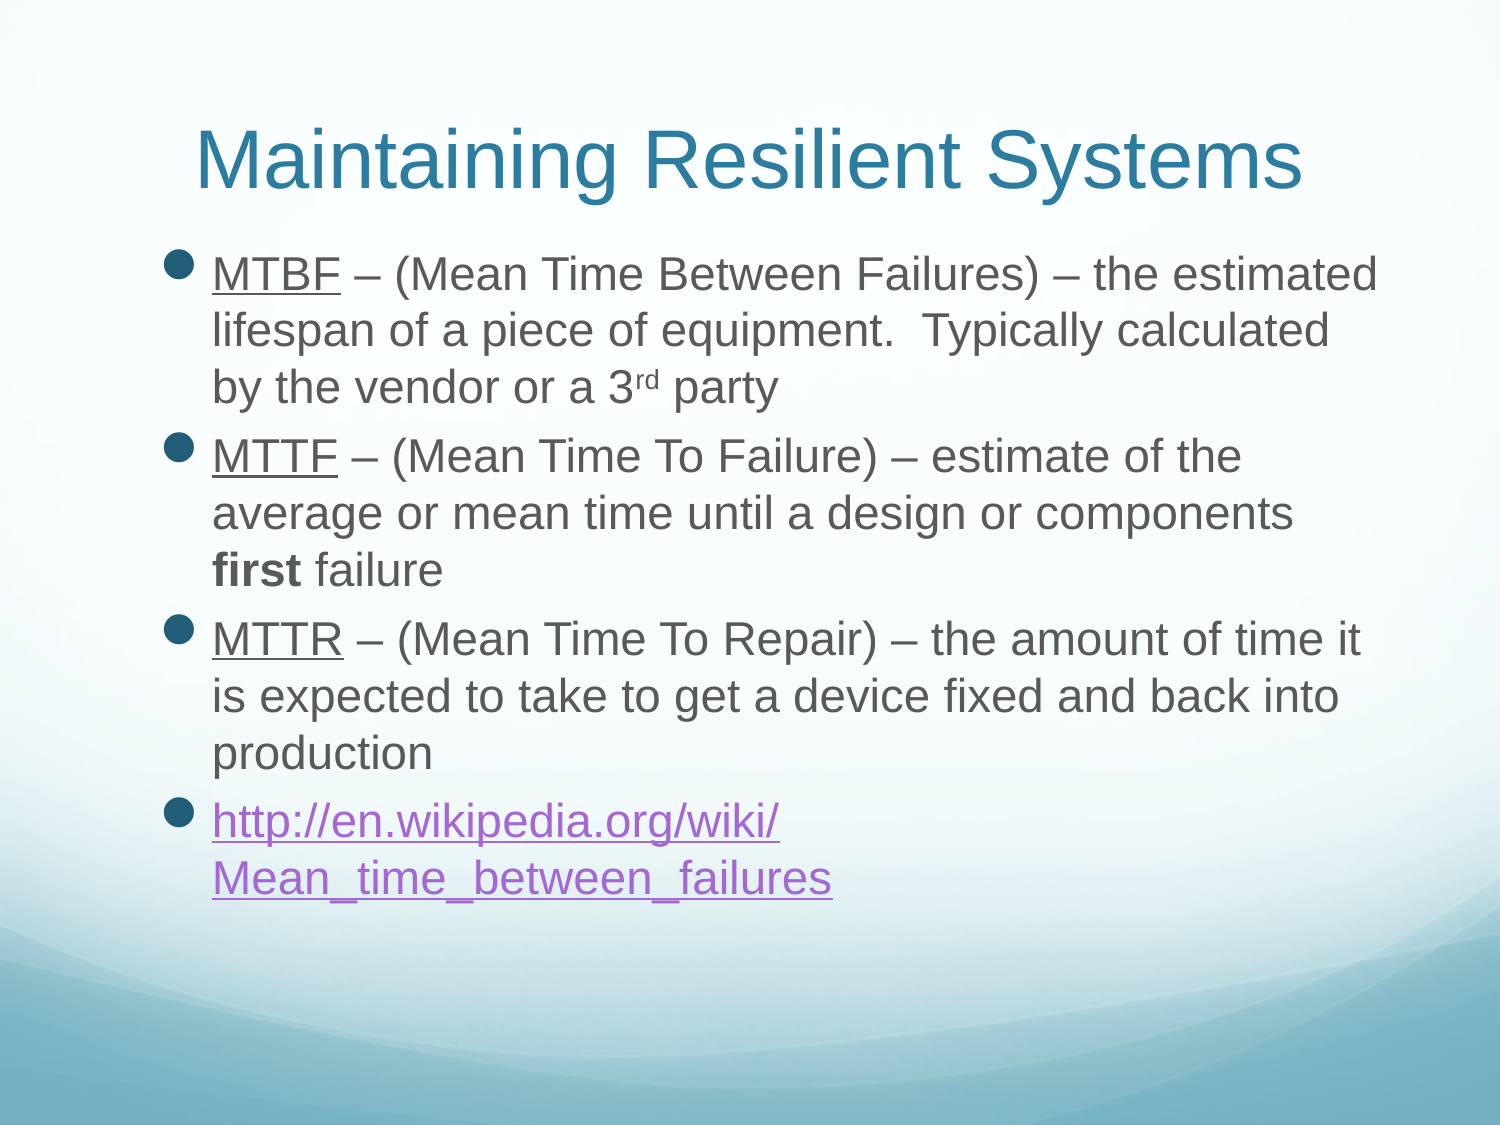

# Maintaining Resilient Systems
MTBF – (Mean Time Between Failures) – the estimated lifespan of a piece of equipment.  Typically calculated by the vendor or a 3rd party
MTTF – (Mean Time To Failure) – estimate of the average or mean time until a design or components first failure
MTTR – (Mean Time To Repair) – the amount of time it is expected to take to get a device fixed and back into production
http://en.wikipedia.org/wiki/Mean_time_between_failures